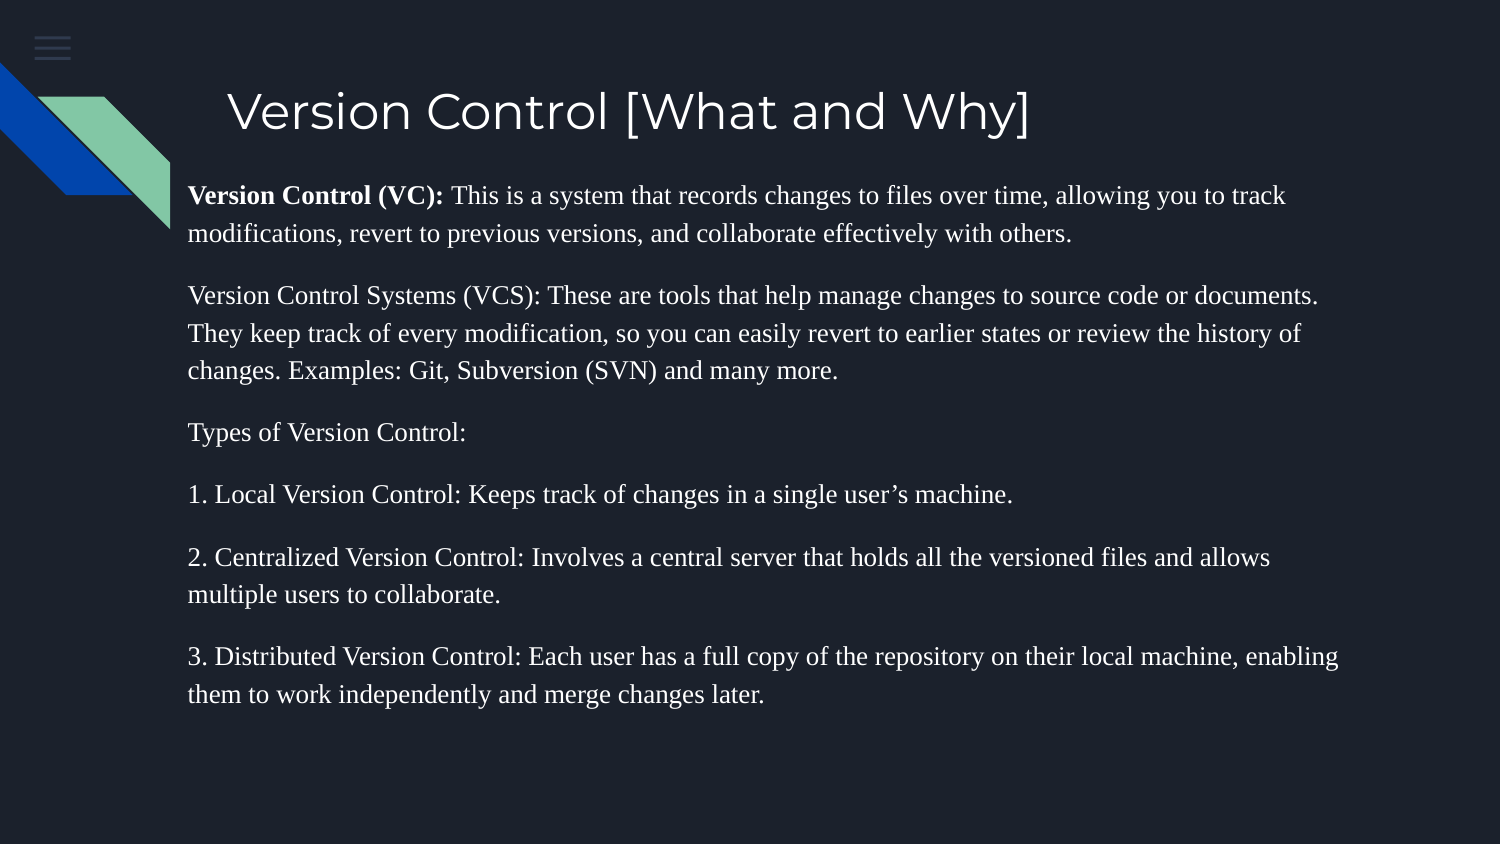

# Version Control [What and Why]
Version Control (VC): This is a system that records changes to files over time, allowing you to track modifications, revert to previous versions, and collaborate effectively with others.
Version Control Systems (VCS): These are tools that help manage changes to source code or documents. They keep track of every modification, so you can easily revert to earlier states or review the history of changes. Examples: Git, Subversion (SVN) and many more.
Types of Version Control:
1. Local Version Control: Keeps track of changes in a single user’s machine.
2. Centralized Version Control: Involves a central server that holds all the versioned files and allows multiple users to collaborate.
3. Distributed Version Control: Each user has a full copy of the repository on their local machine, enabling them to work independently and merge changes later.